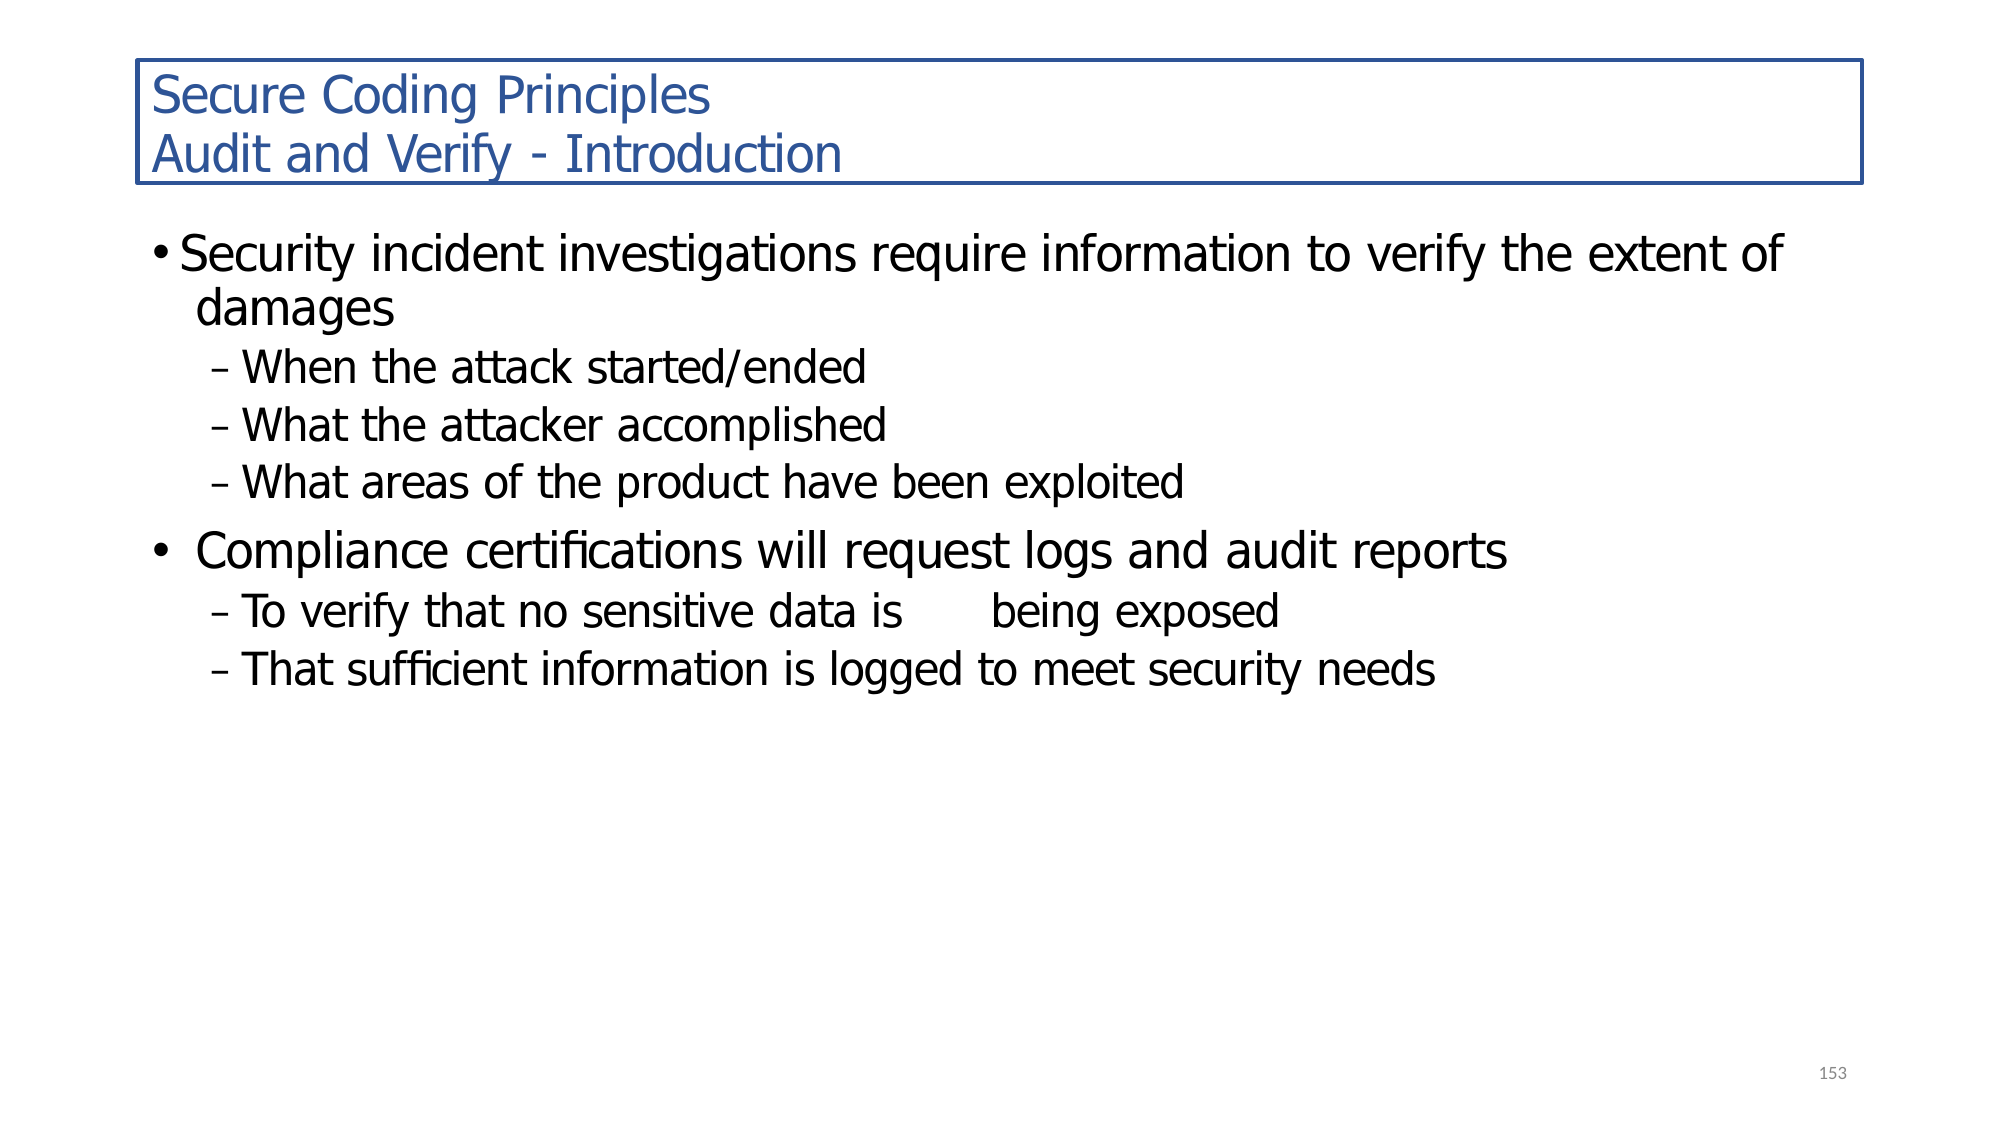

Secure Coding Principles
Audit and Verify - Introduction
Security incident investigations require information to verify the extent of  damages
– When the attack started/ended
– What the attacker accomplished
– What areas of the product have been exploited
Compliance certifications will request logs and audit reports
– To verify that no sensitive data is	being exposed
– That sufficient information is logged to meet security needs
153